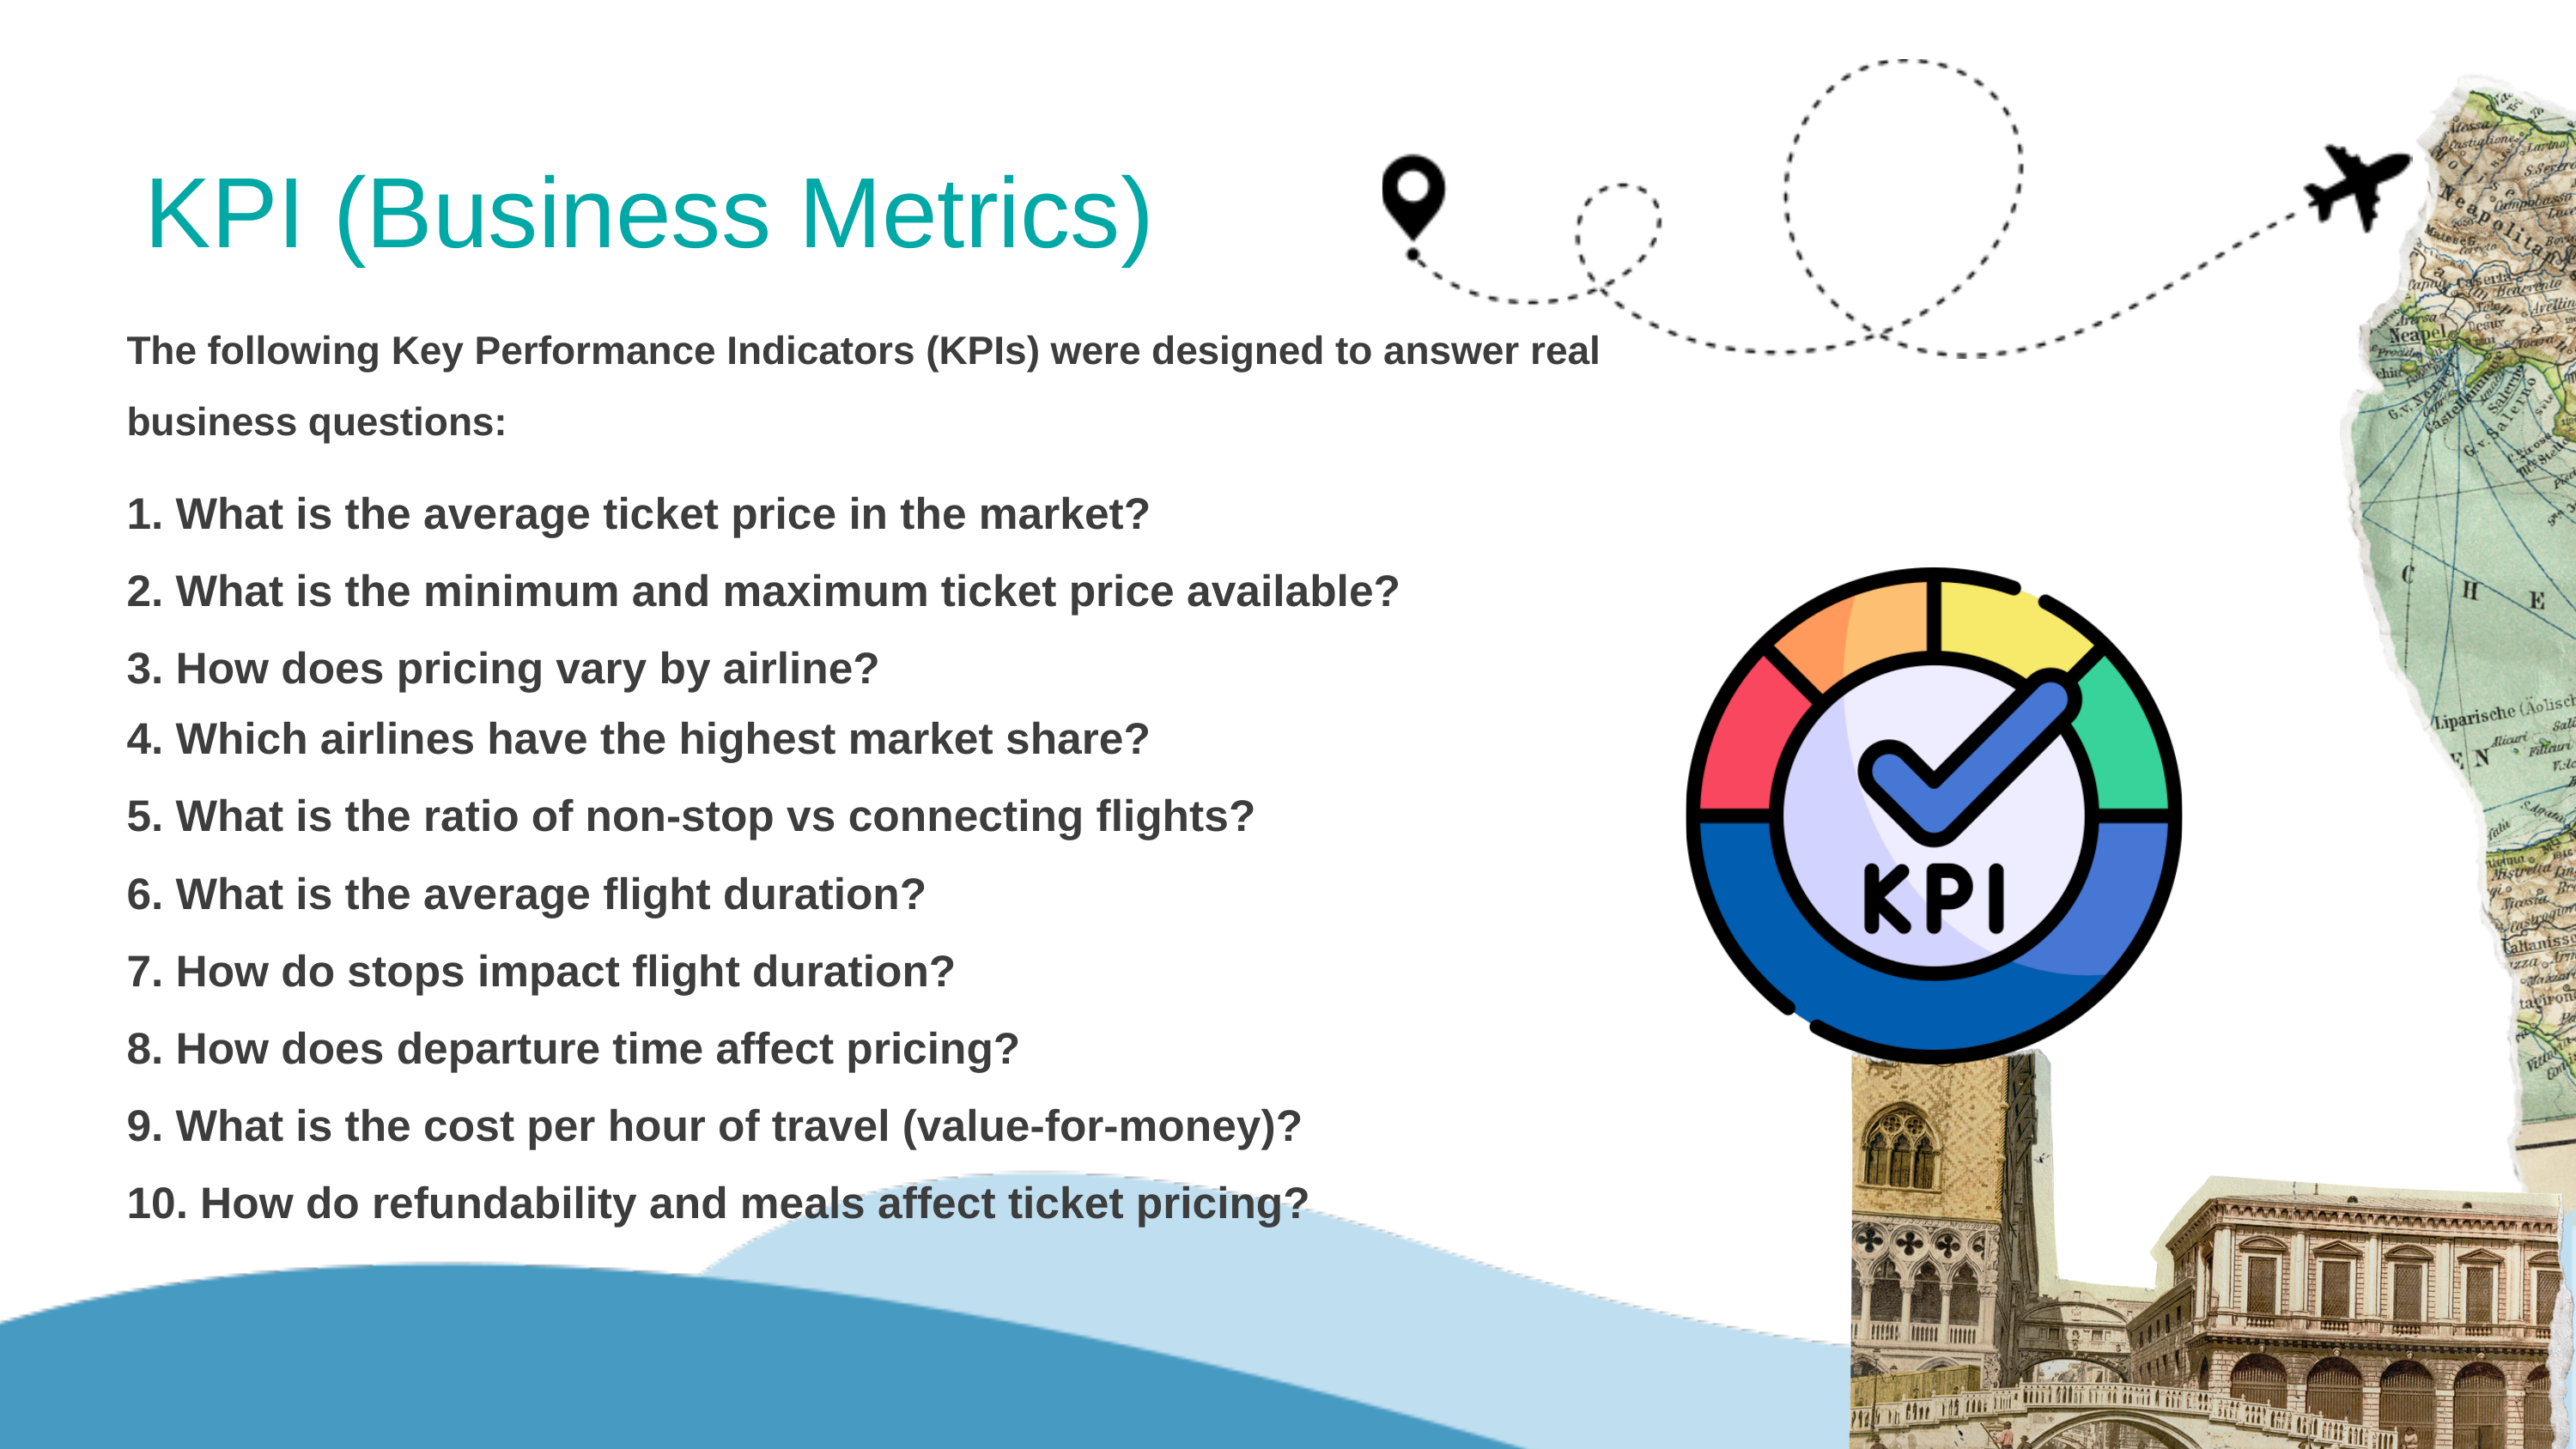

KPI (Business Metrics)
The following Key Performance Indicators (KPIs) were designed to answer real business questions:
1. What is the average ticket price in the market?
2. What is the minimum and maximum ticket price available?

3. How does pricing vary by airline?
4. Which airlines have the highest market share?
5. What is the ratio of non-stop vs connecting flights?
6. What is the average flight duration?

7. How do stops impact flight duration?
8. How does departure time affect pricing?

9. What is the cost per hour of travel (value-for-money)?
10. How do refundability and meals affect ticket pricing?